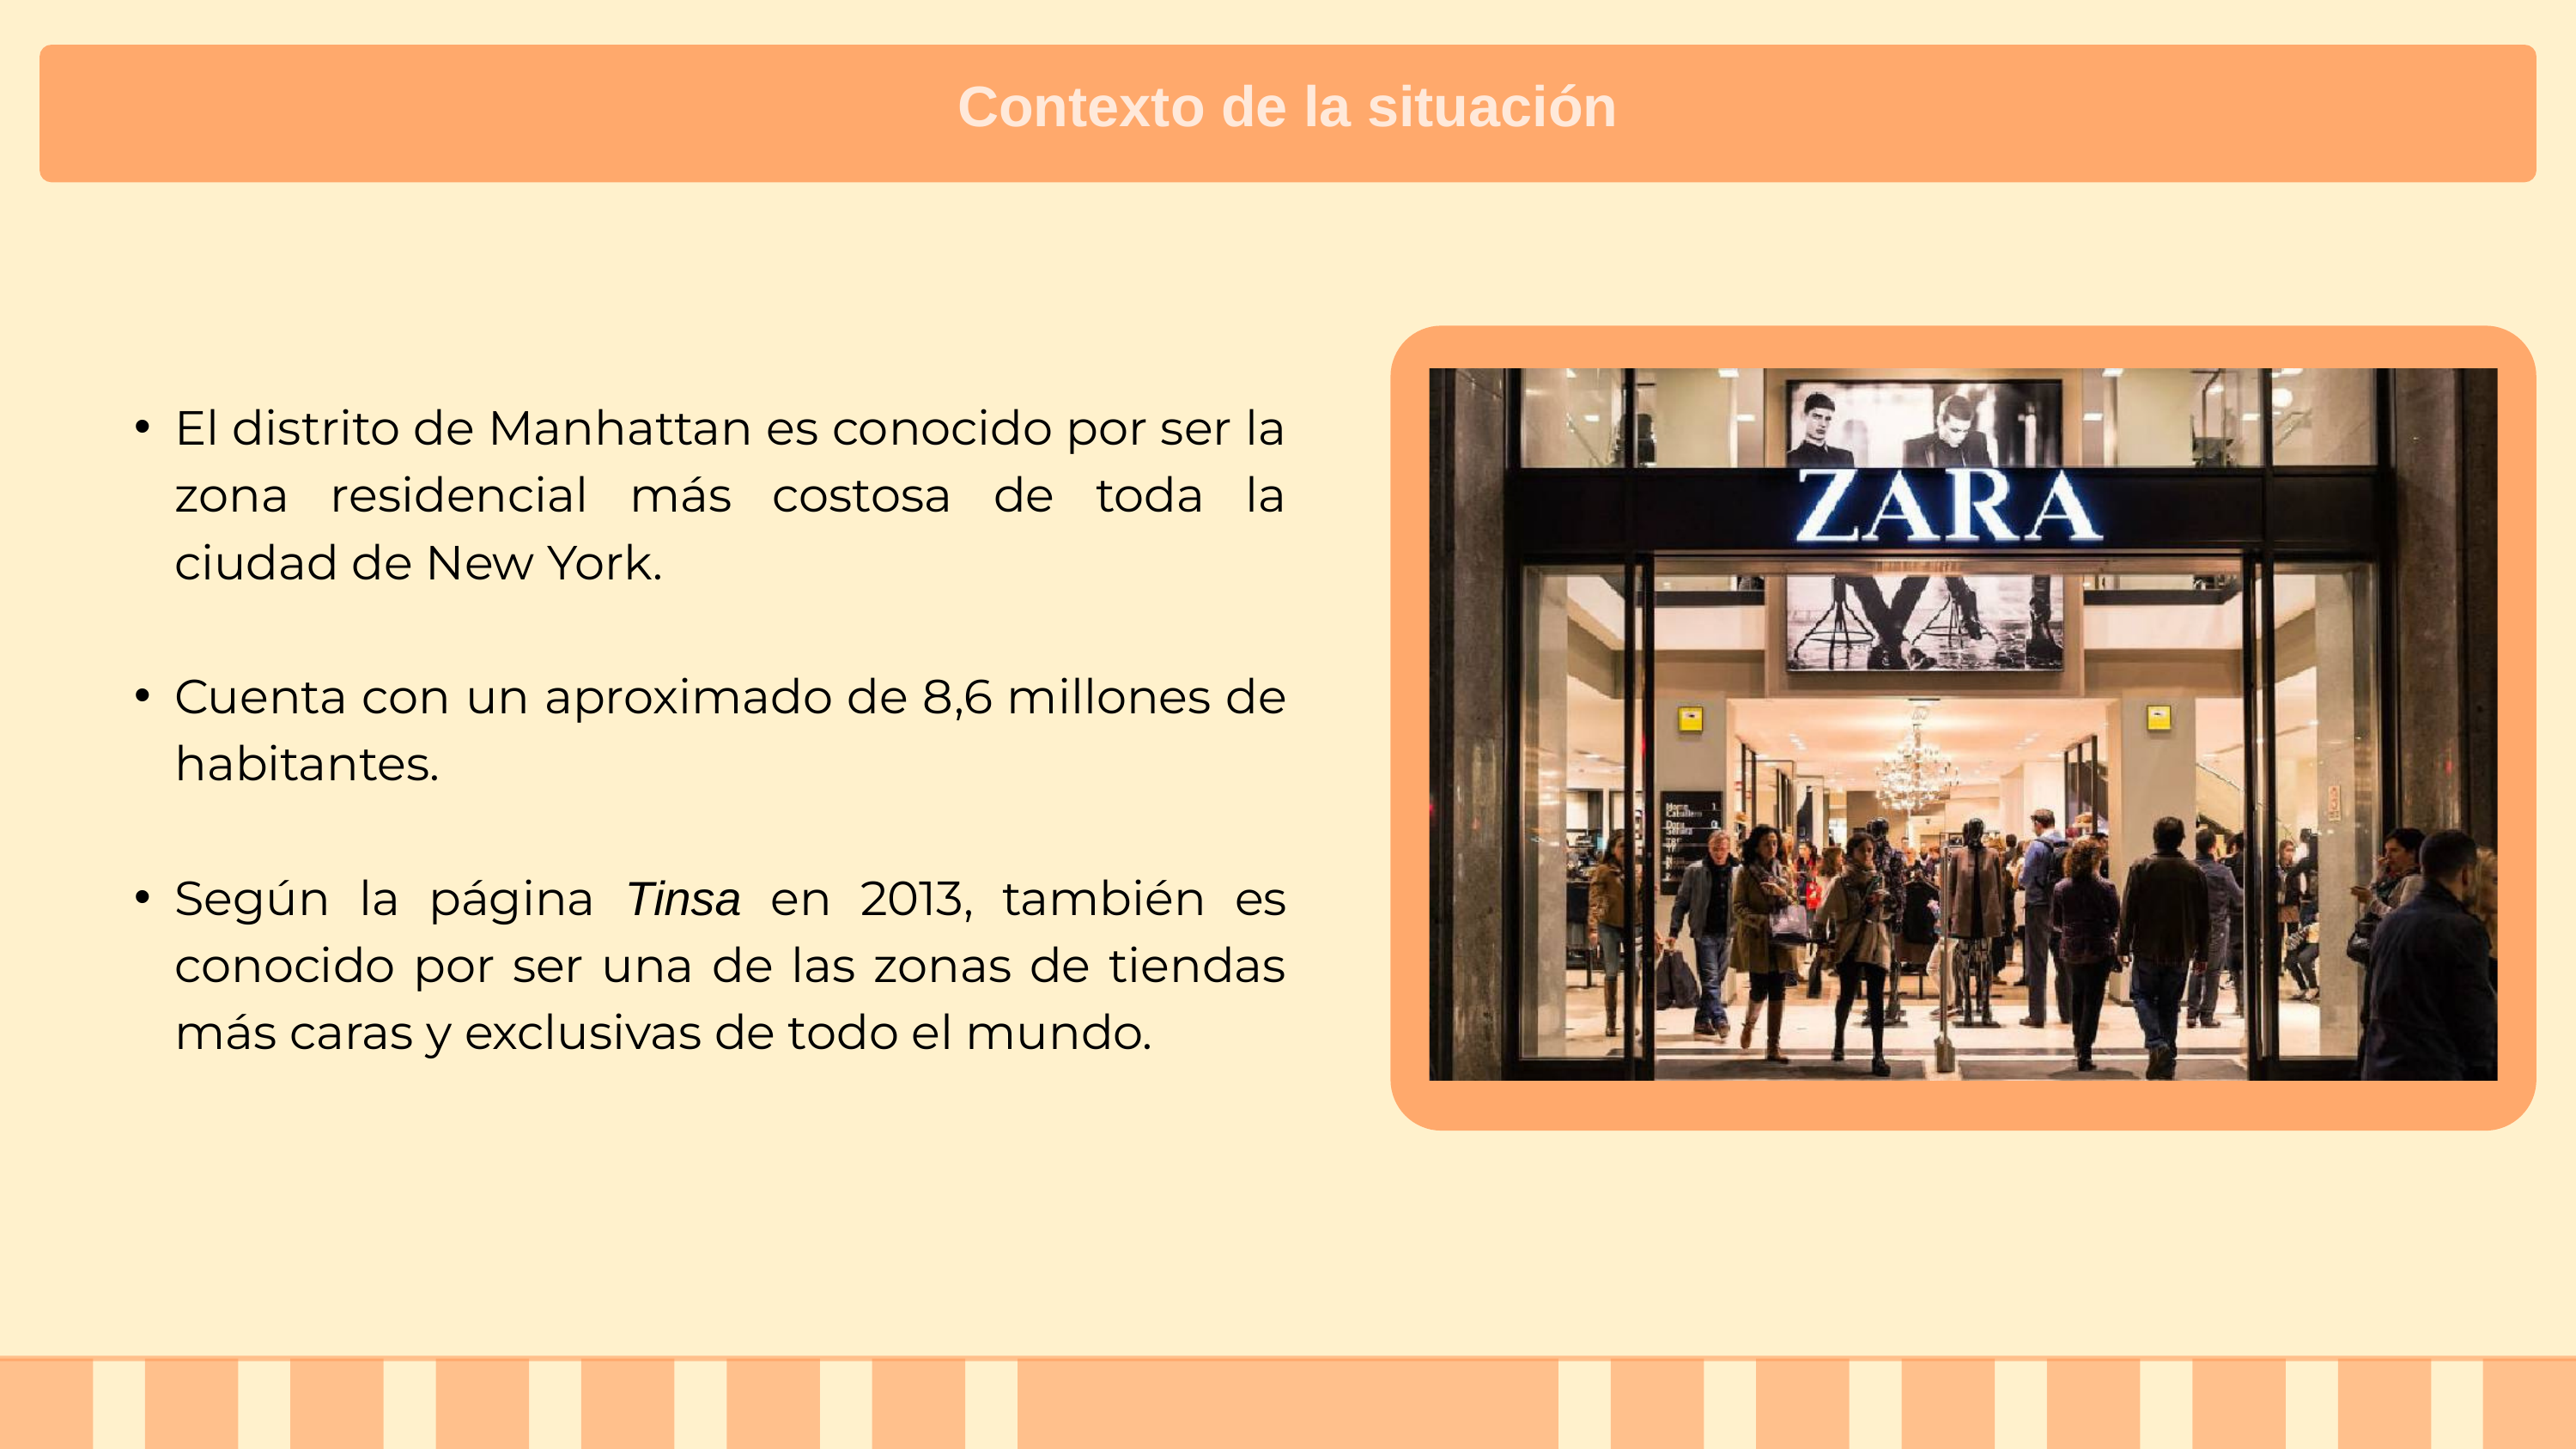

Contexto de la situación

El distrito de Manhattan es conocido por ser la zona residencial más costosa de toda la ciudad de New York.

Cuenta con un aproximado de 8,6 millones de habitantes.

Según la página Tinsa en 2013, también es conocido por ser una de las zonas de tiendas más caras y exclusivas de todo el mundo.